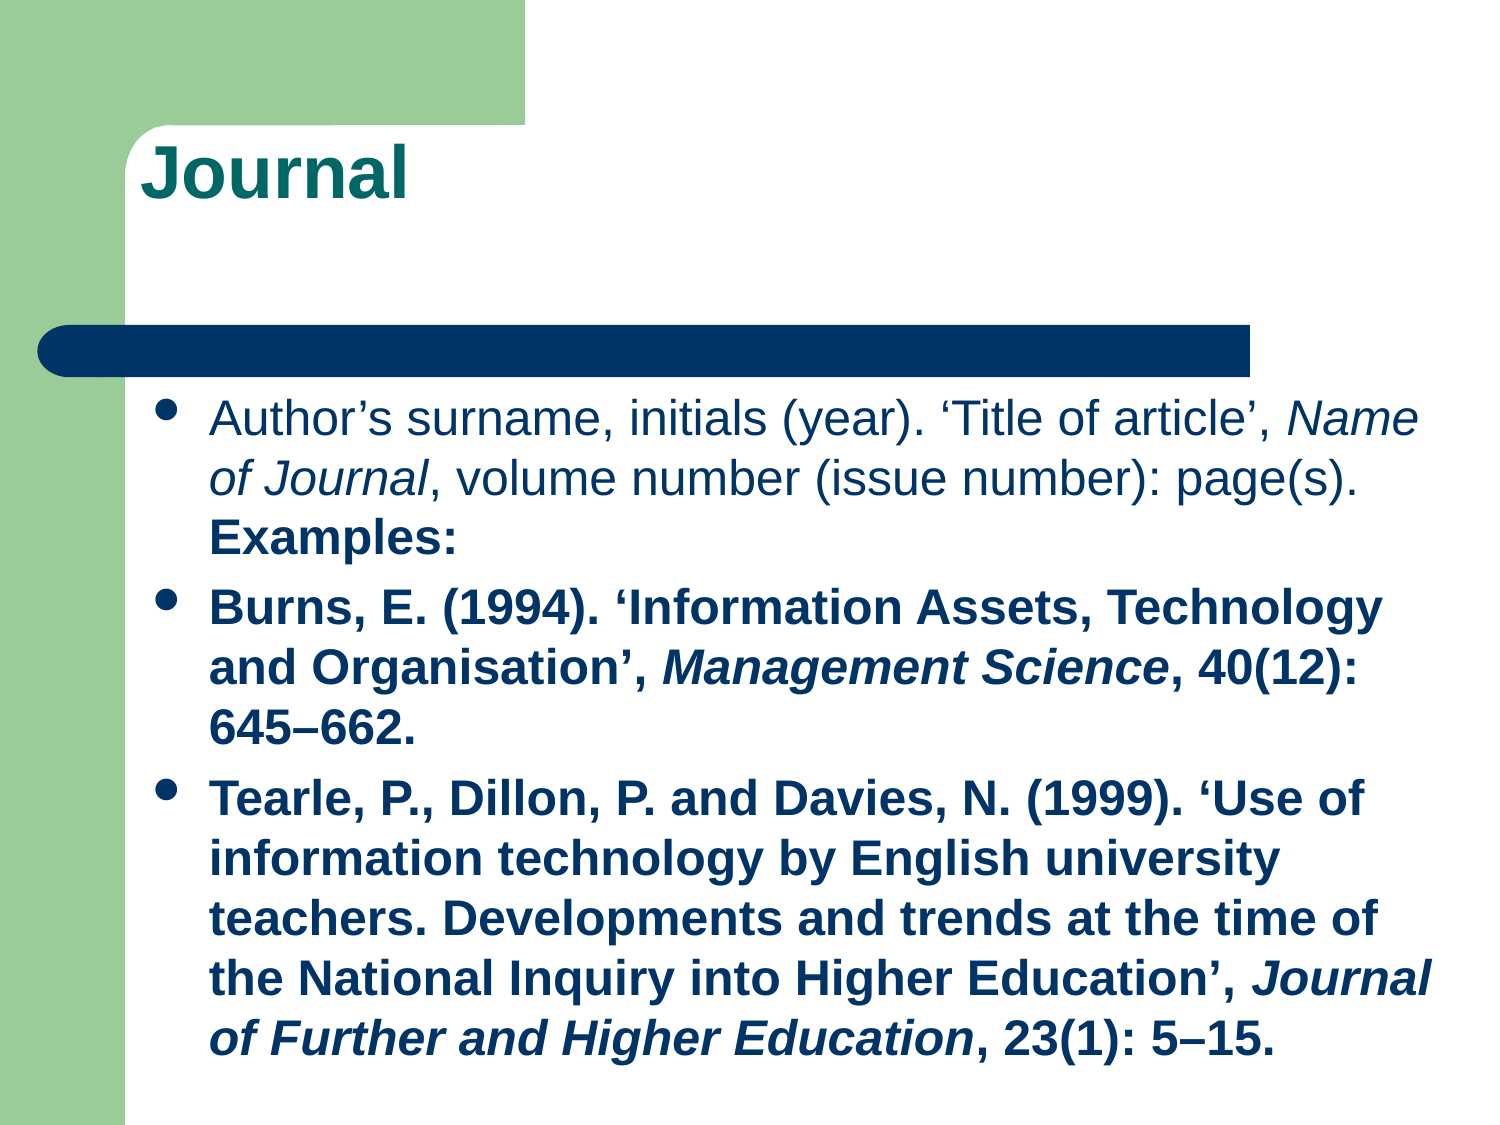

# Journal
Author’s surname, initials (year). ‘Title of article’, Name of Journal, volume number (issue number): page(s). Examples:
Burns, E. (1994). ‘Information Assets, Technology and Organisation’, Management Science, 40(12): 645–662.
Tearle, P., Dillon, P. and Davies, N. (1999). ‘Use of information technology by English university teachers. Developments and trends at the time of the National Inquiry into Higher Education’, Journal of Further and Higher Education, 23(1): 5–15.